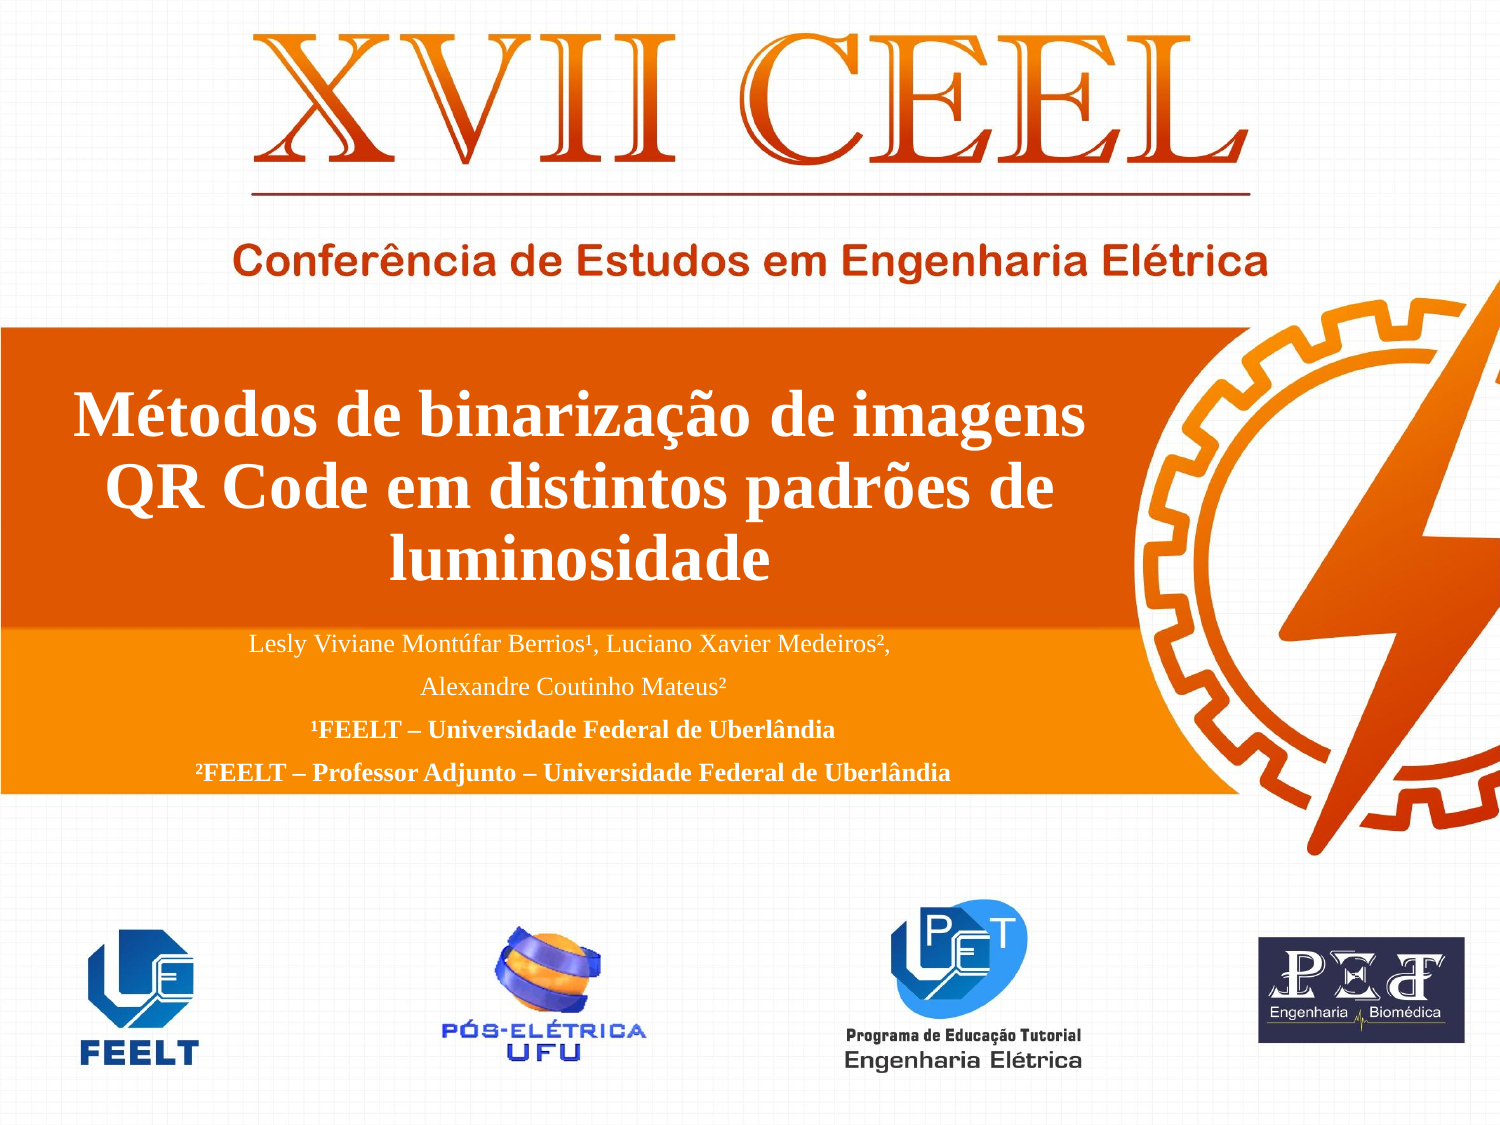

# Métodos de binarização de imagens QR Code em distintos padrões de luminosidade
Lesly Viviane Montúfar Berrios¹, Luciano Xavier Medeiros²,
Alexandre Coutinho Mateus²
¹FEELT – Universidade Federal de Uberlândia
²FEELT – Professor Adjunto – Universidade Federal de Uberlândia